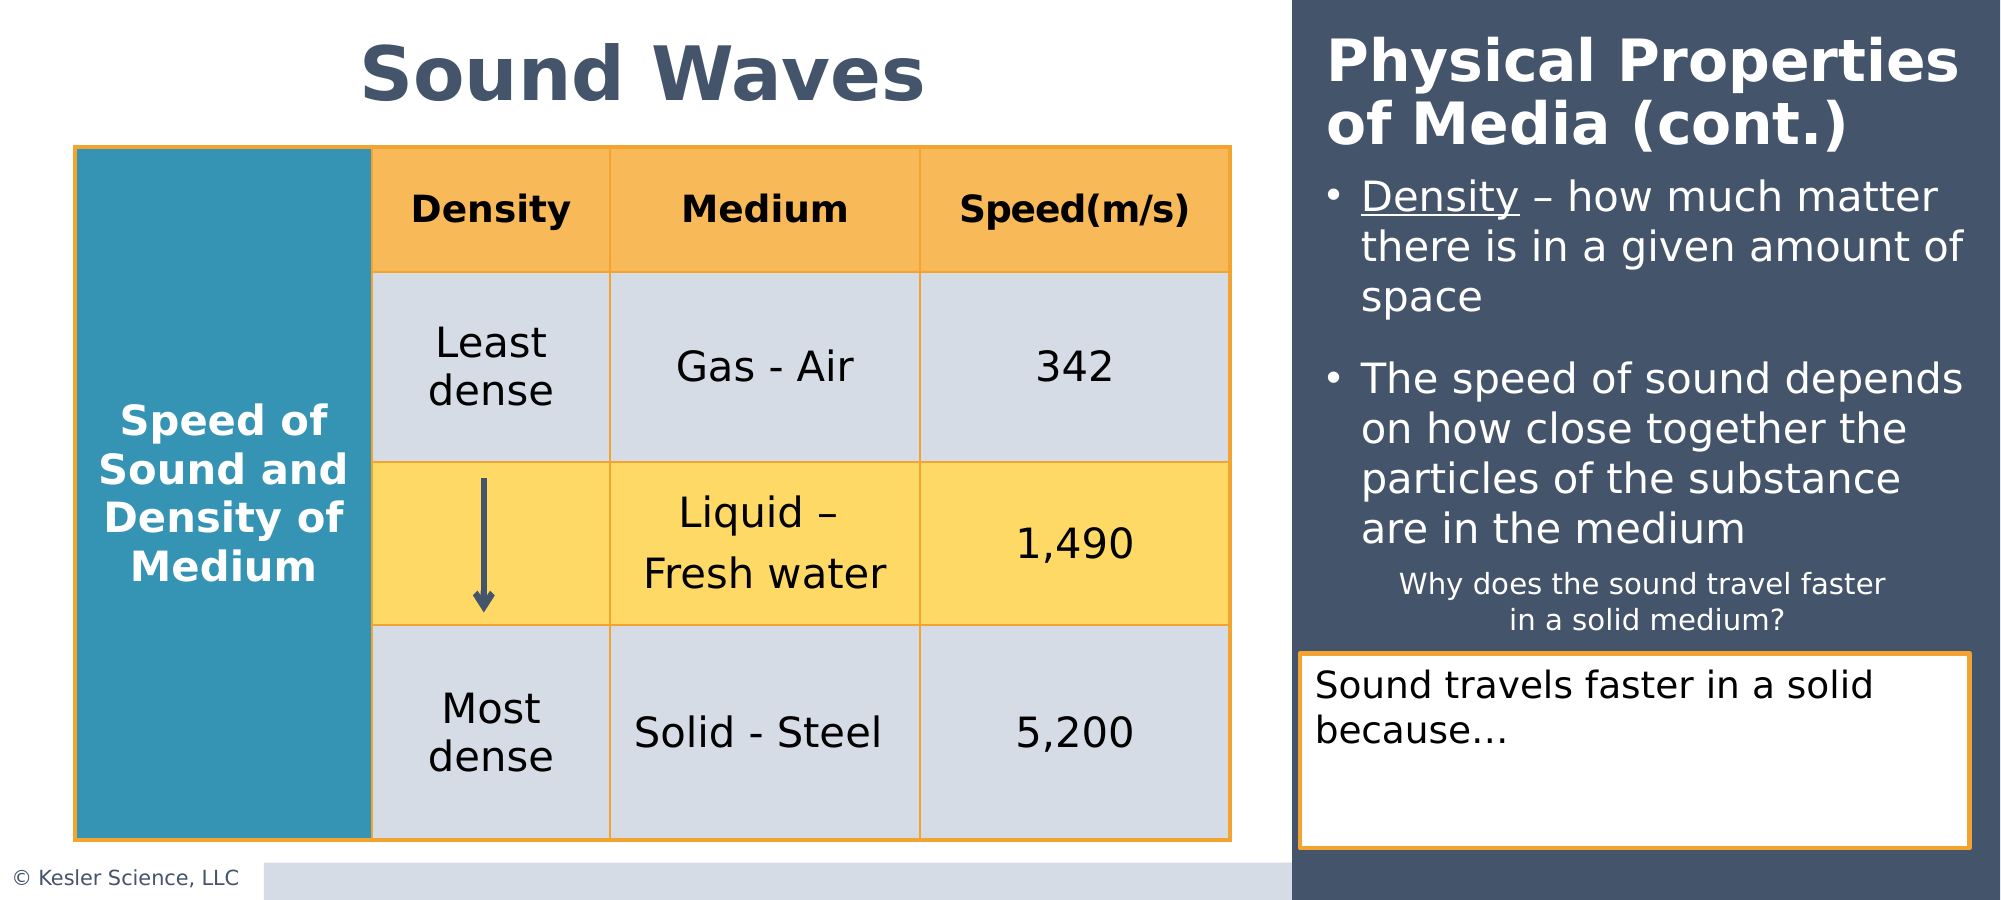

Sound travels faster in a solid because…